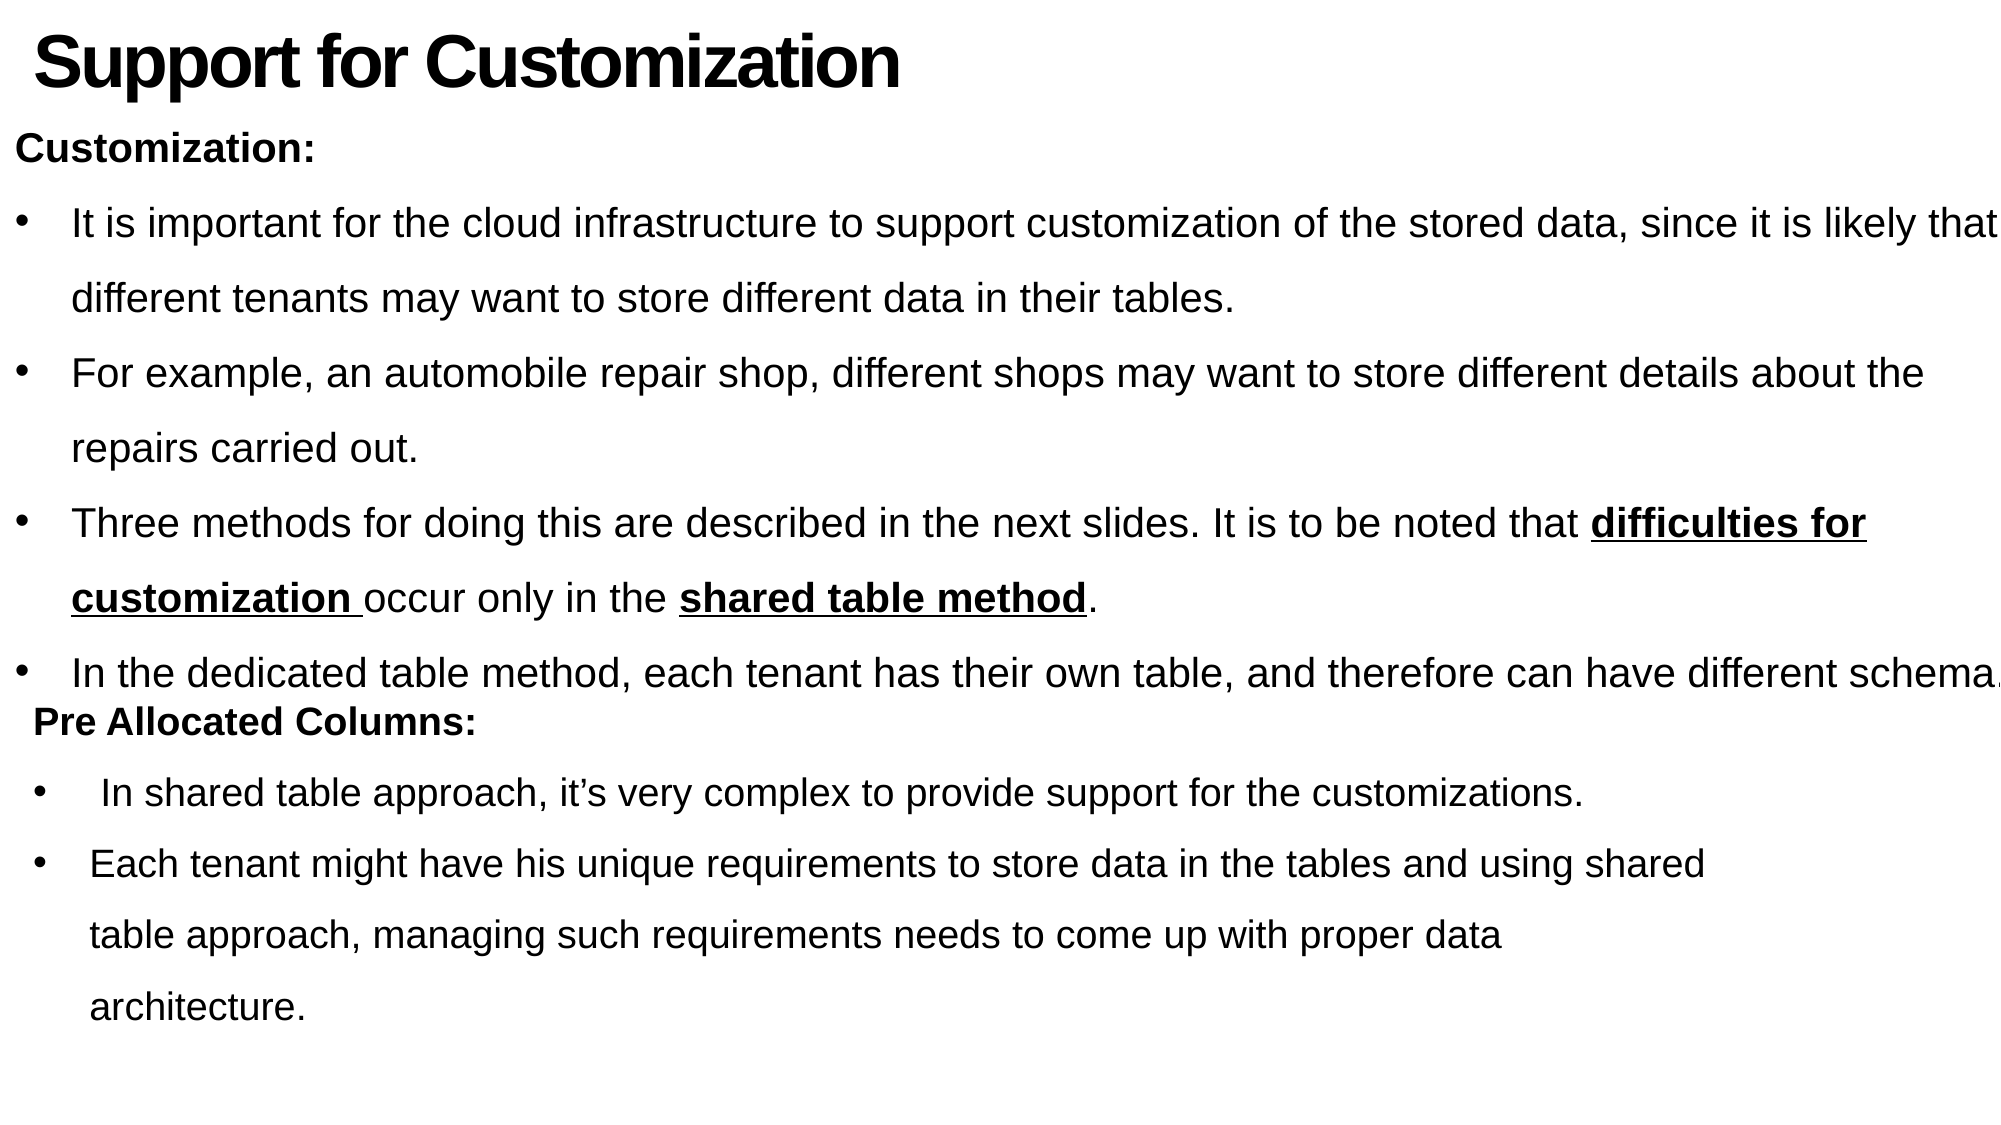

Support for Customization
Customization:
It is important for the cloud infrastructure to support customization of the stored data, since it is likely that different tenants may want to store different data in their tables.
For example, an automobile repair shop, different shops may want to store different details about the repairs carried out.
Three methods for doing this are described in the next slides. It is to be noted that difficulties for customization occur only in the shared table method.
In the dedicated table method, each tenant has their own table, and therefore can have different schema.
Pre Allocated Columns:
 In shared table approach, it’s very complex to provide support for the customizations.
Each tenant might have his unique requirements to store data in the tables and using shared table approach, managing such requirements needs to come up with proper data architecture.